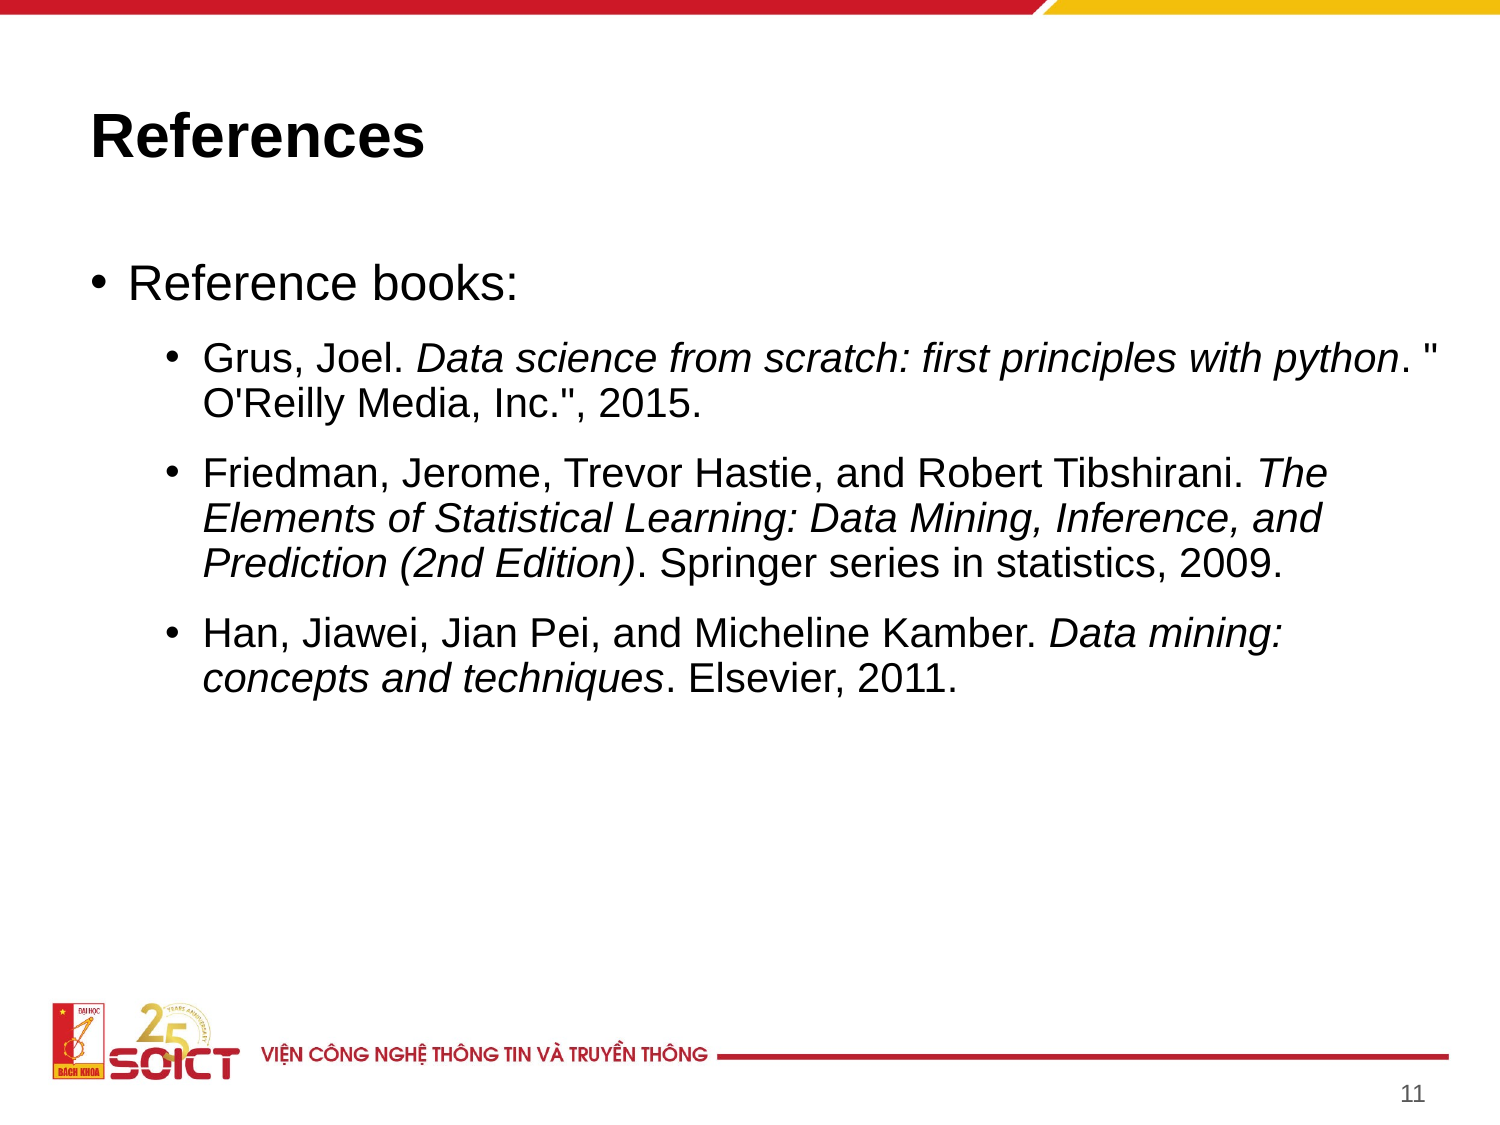

# References
Reference books:
Grus, Joel. Data science from scratch: first principles with python. " O'Reilly Media, Inc.", 2015.
Friedman, Jerome, Trevor Hastie, and Robert Tibshirani. The Elements of Statistical Learning: Data Mining, Inference, and Prediction (2nd Edition). Springer series in statistics, 2009.
Han, Jiawei, Jian Pei, and Micheline Kamber. Data mining: concepts and techniques. Elsevier, 2011.

11